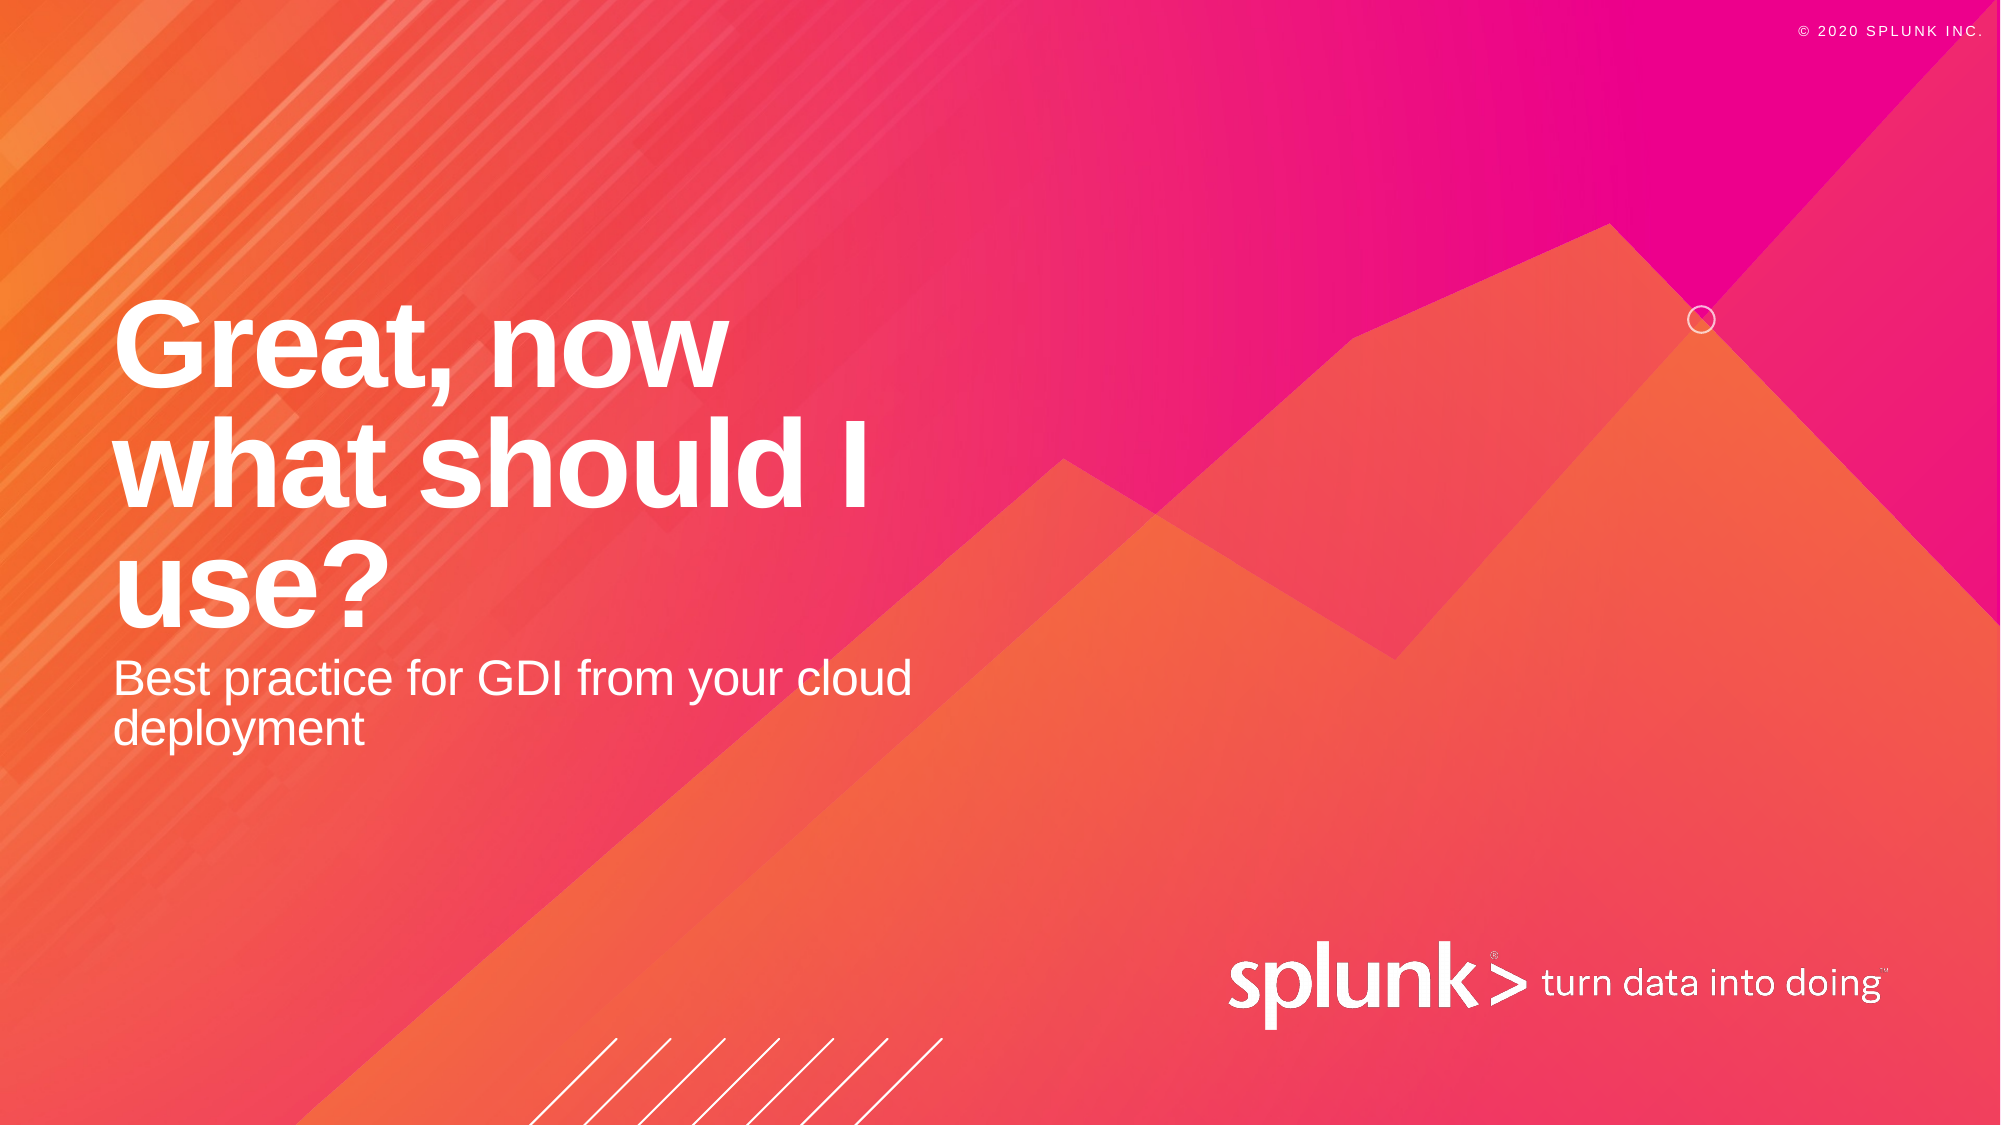

# Great, now what should I use?
Best practice for GDI from your cloud deployment